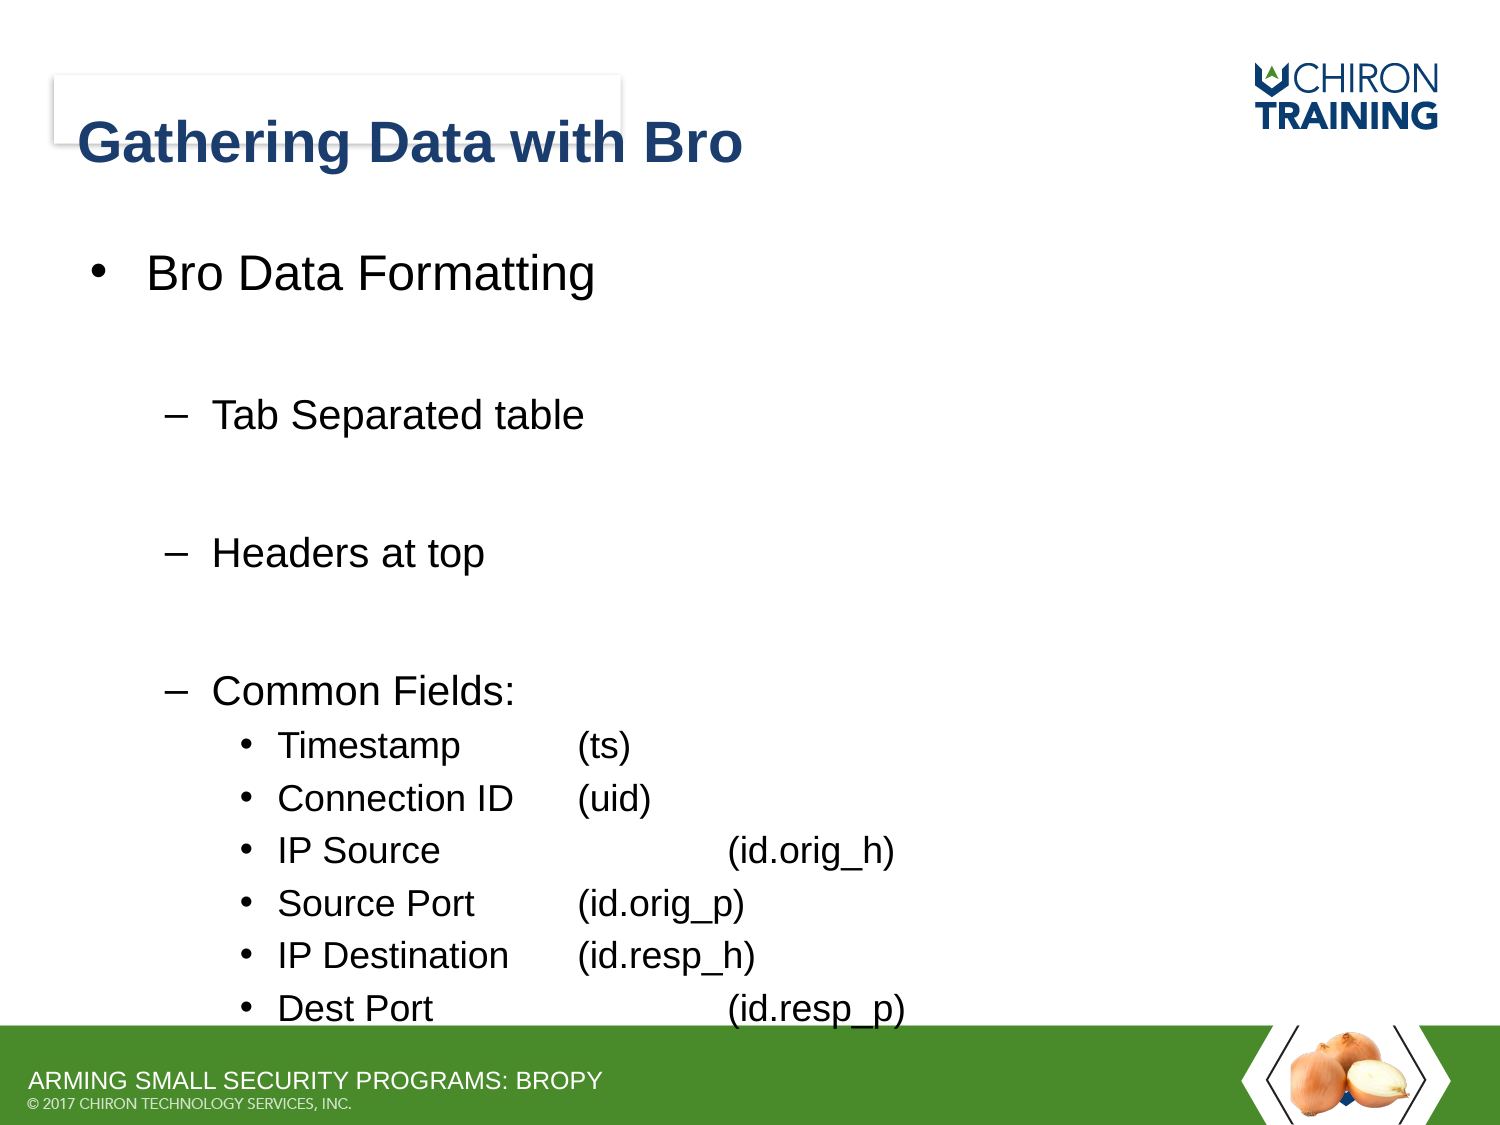

# Gathering Data with Bro
Bro Data Formatting

Tab Separated table

Headers at top

Common Fields:
Timestamp 	(ts)
Connection ID	(uid)
IP Source 		(id.orig_h)
Source Port	(id.orig_p)
IP Destination	(id.resp_h)
Dest Port		(id.resp_p)